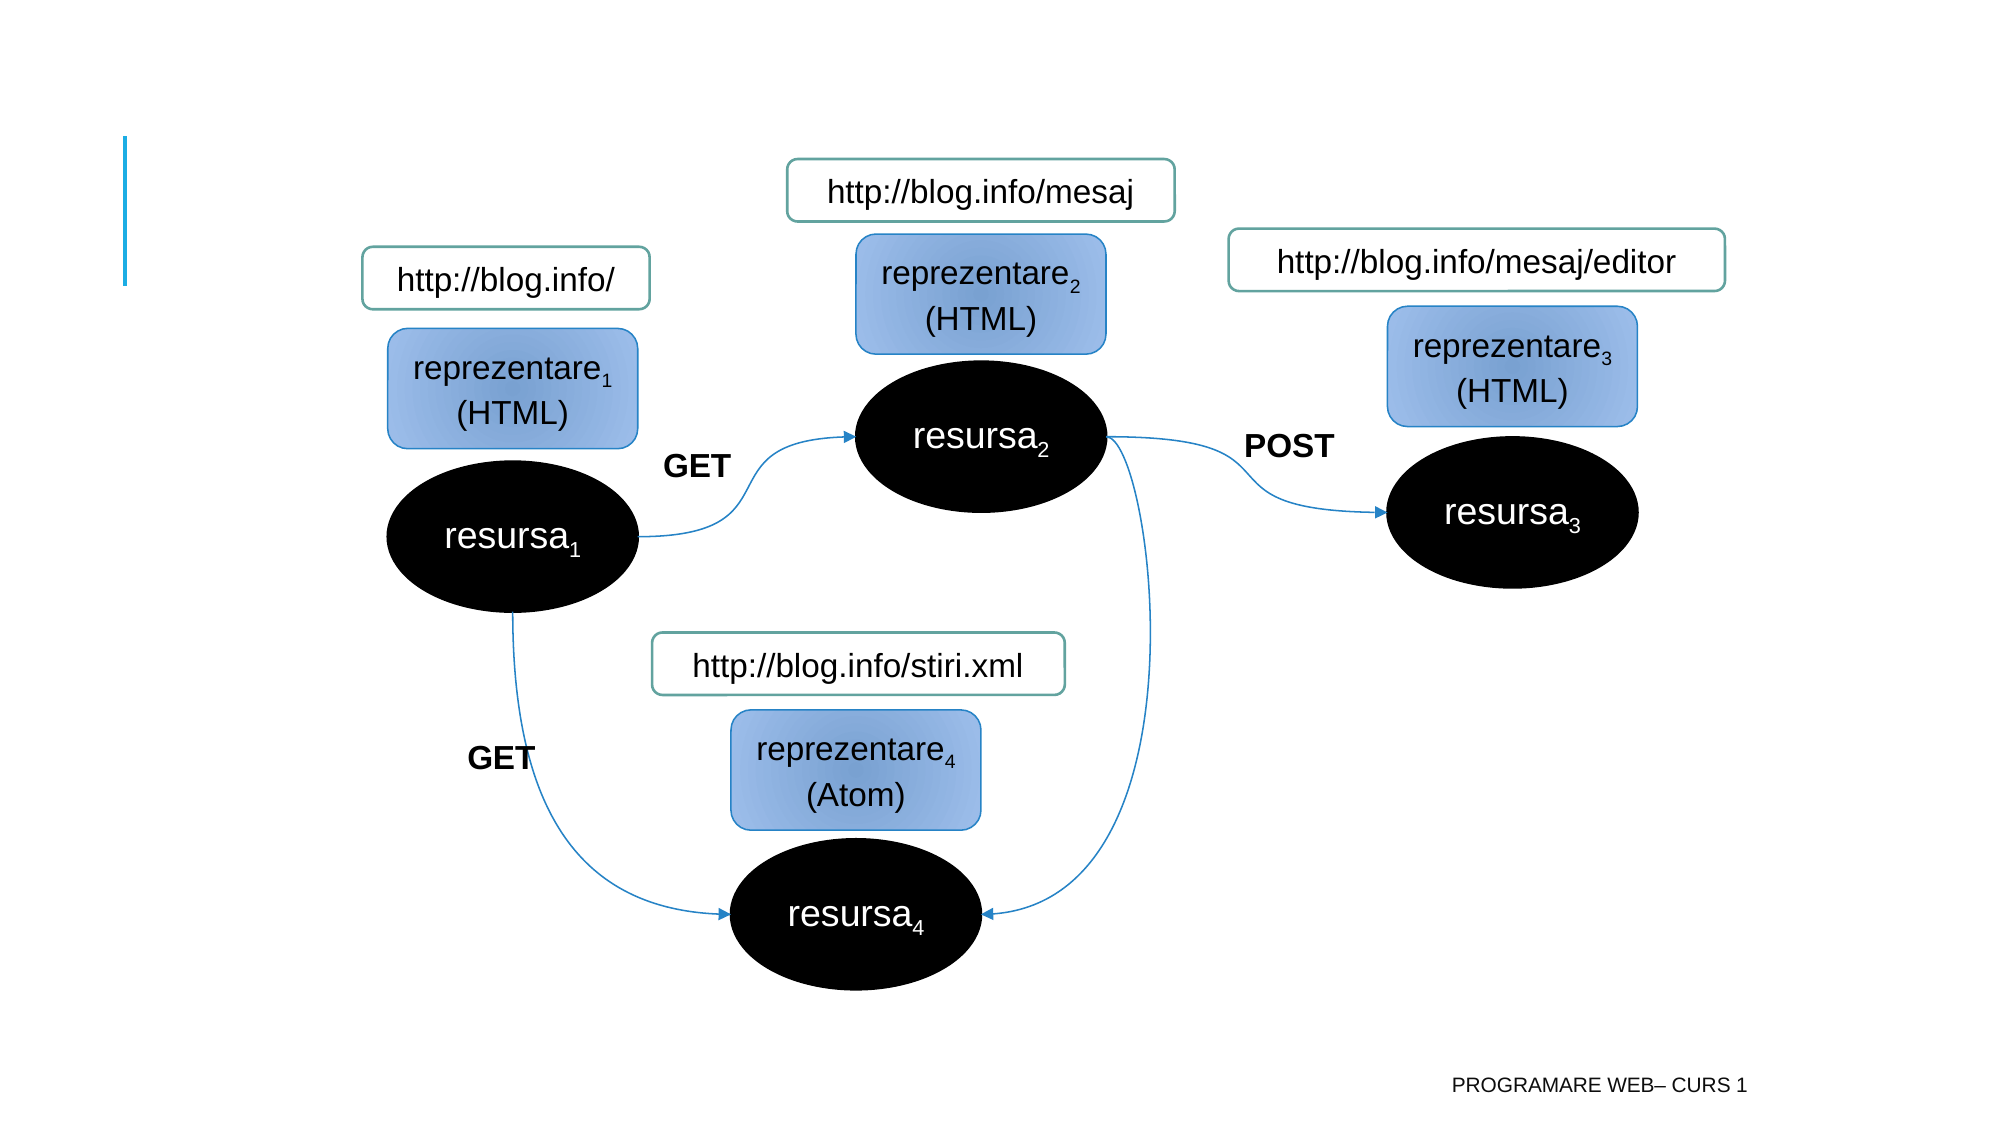

http://blog.info/mesaj
http://blog.info/mesaj/editor
reprezentare2
(HTML)
http://blog.info/
reprezentare3
(HTML)
reprezentare1
(HTML)
resursa2
POST
GET
resursa3
resursa1
http://blog.info/stiri.xml
reprezentare4
(Atom)
GET
resursa4

25.02.2010
Programare Web– Curs 1
50